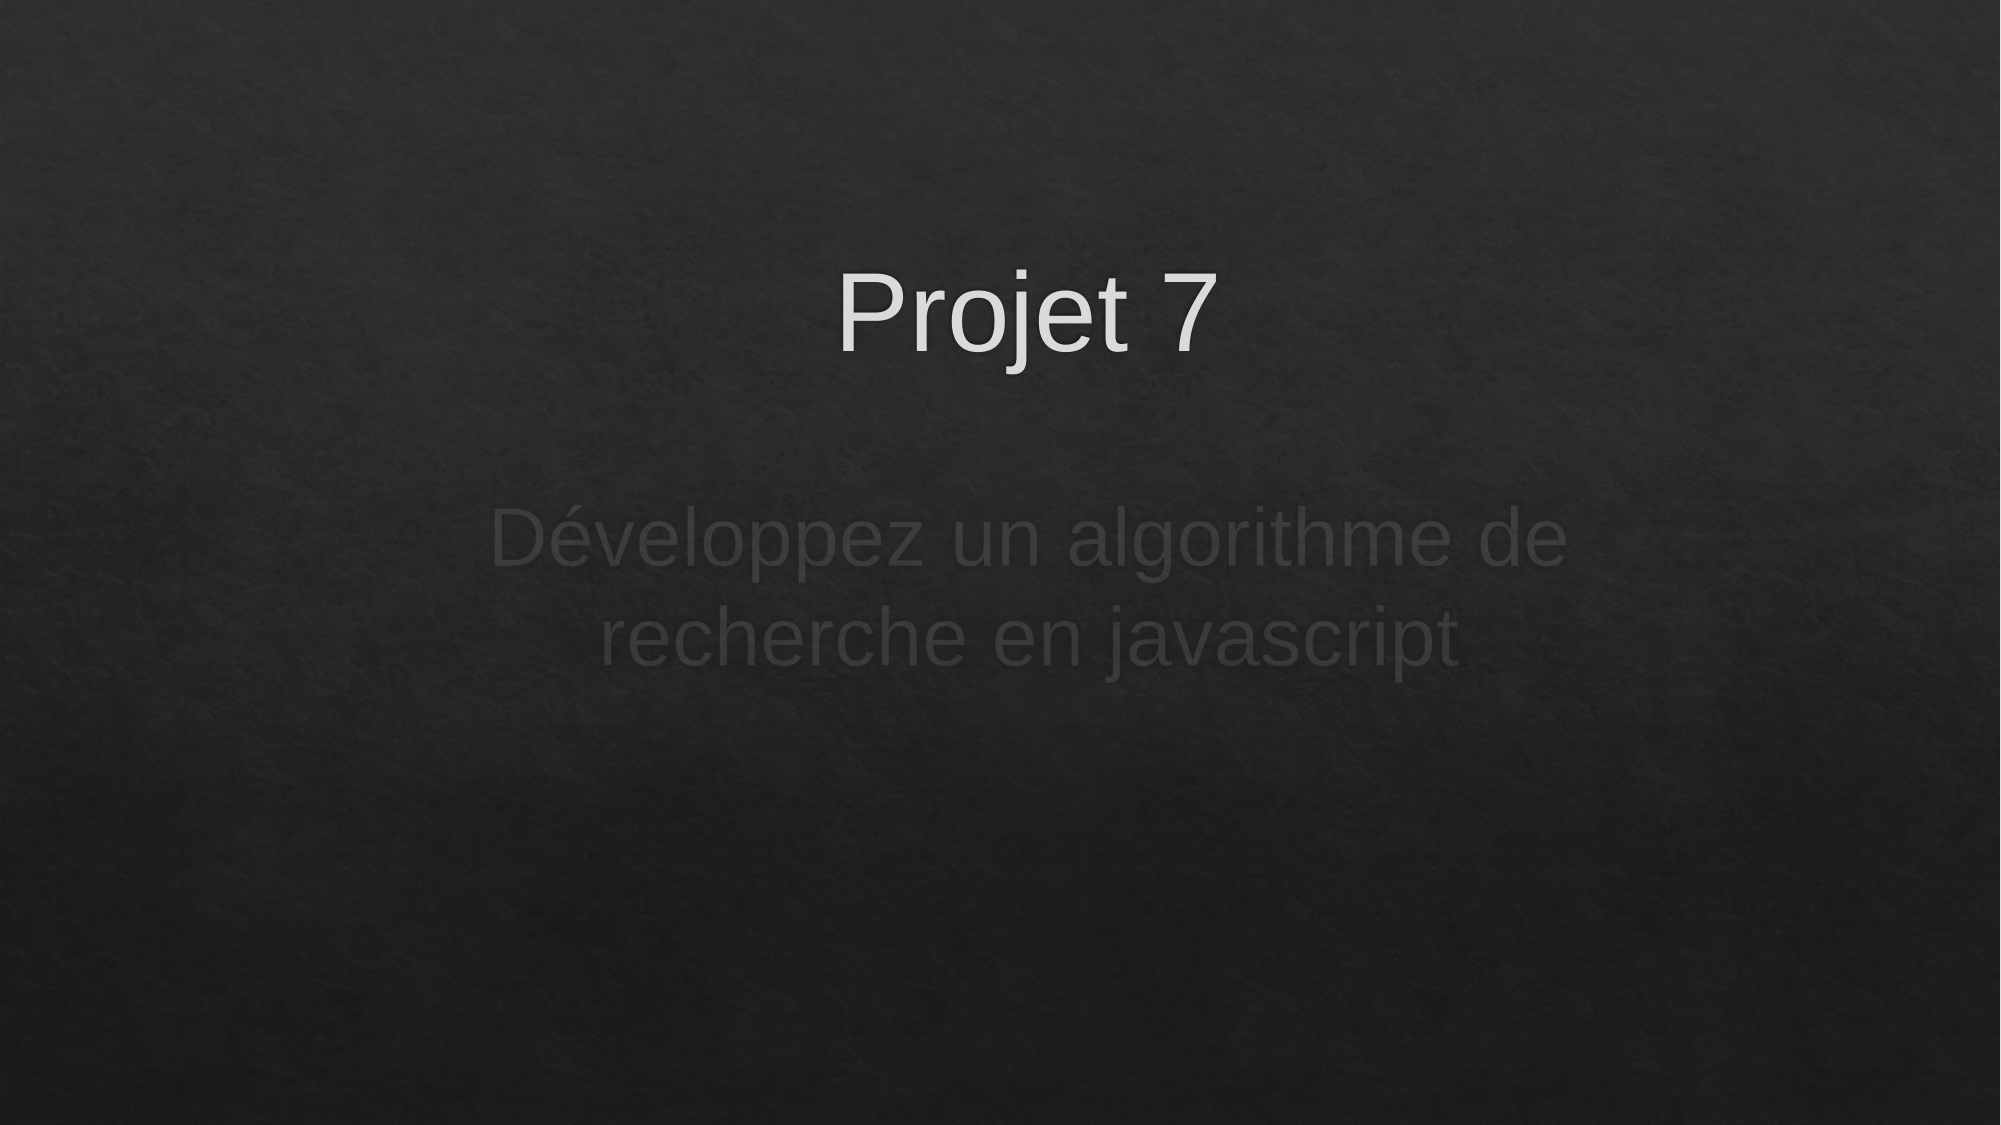

# Projet 7
Développez un algorithme de recherche en javascript